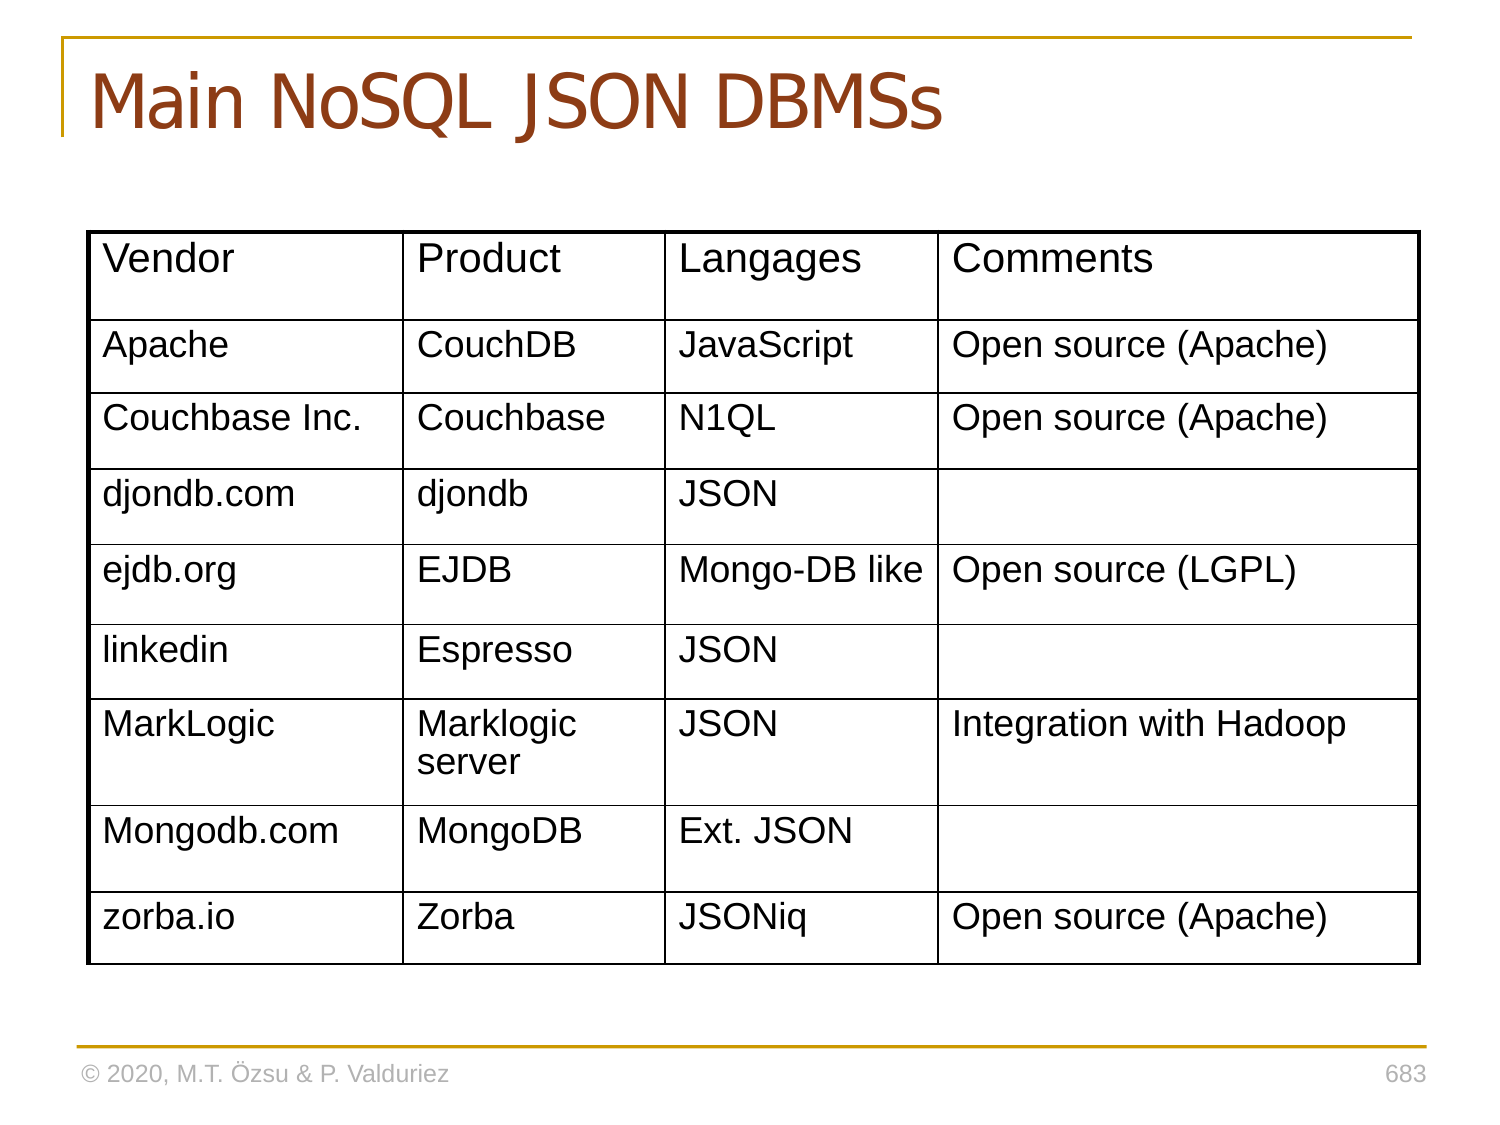

# Main NoSQL JSON DBMSs
| Vendor | Product | Langages | Comments |
| --- | --- | --- | --- |
| Apache | CouchDB | JavaScript | Open source (Apache) |
| Couchbase Inc. | Couchbase | N1QL | Open source (Apache) |
| djondb.com | djondb | JSON |  |
| ejdb.org | EJDB | Mongo-DB like | Open source (LGPL) |
| linkedin | Espresso | JSON |  |
| MarkLogic | Marklogic server | JSON | Integration with Hadoop |
| Mongodb.com | MongoDB | Ext. JSON |  |
| zorba.io | Zorba | JSONiq | Open source (Apache) |
© 2020, M.T. Özsu & P. Valduriez
683